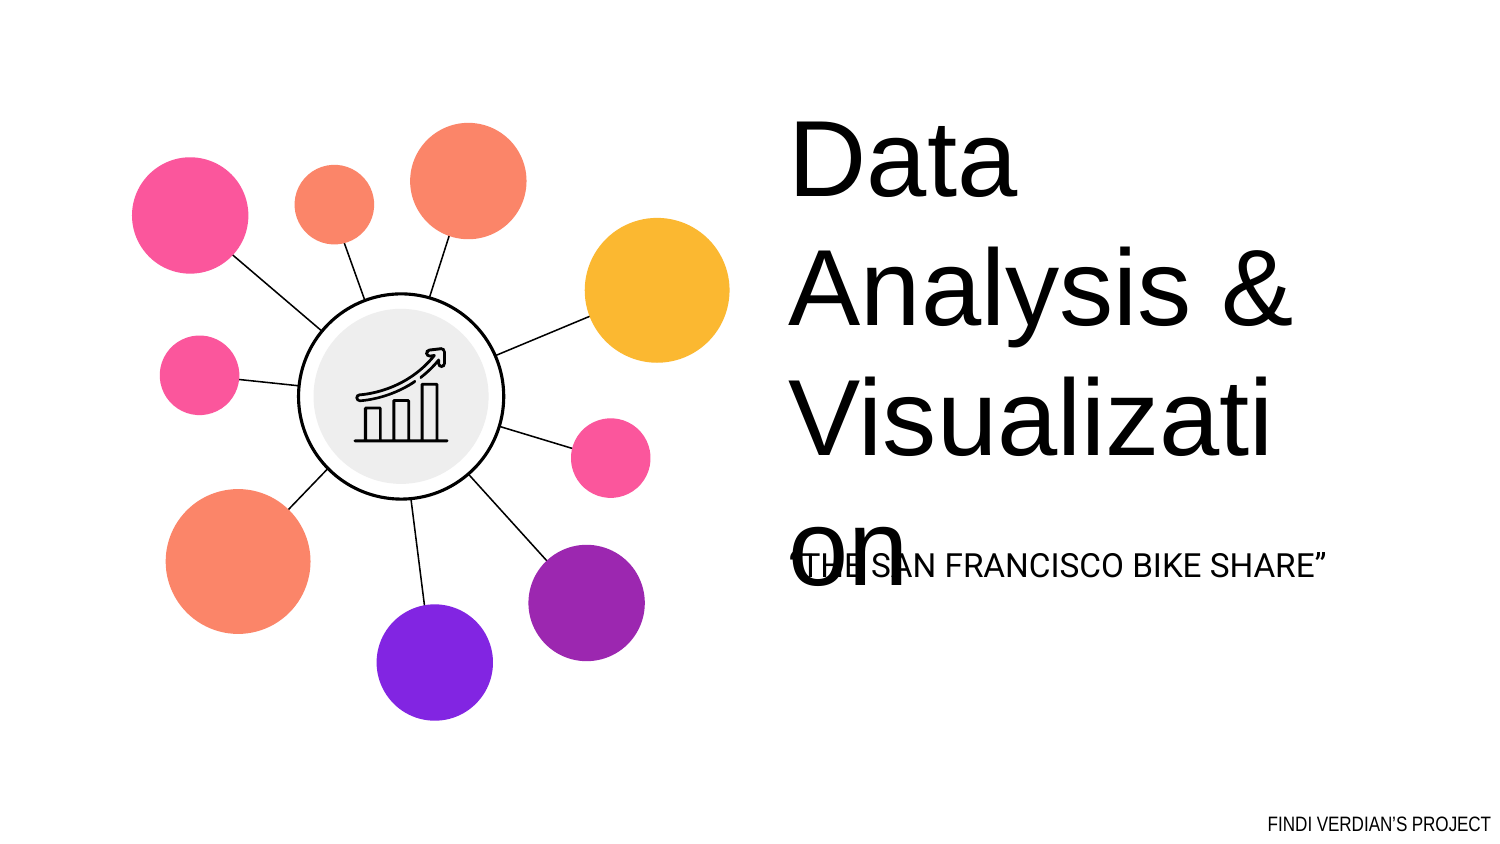

# Data Analysis & Visualization

“THE SAN FRANCISCO BIKE SHARE”

FINDI VERDIAN’S PROJECT